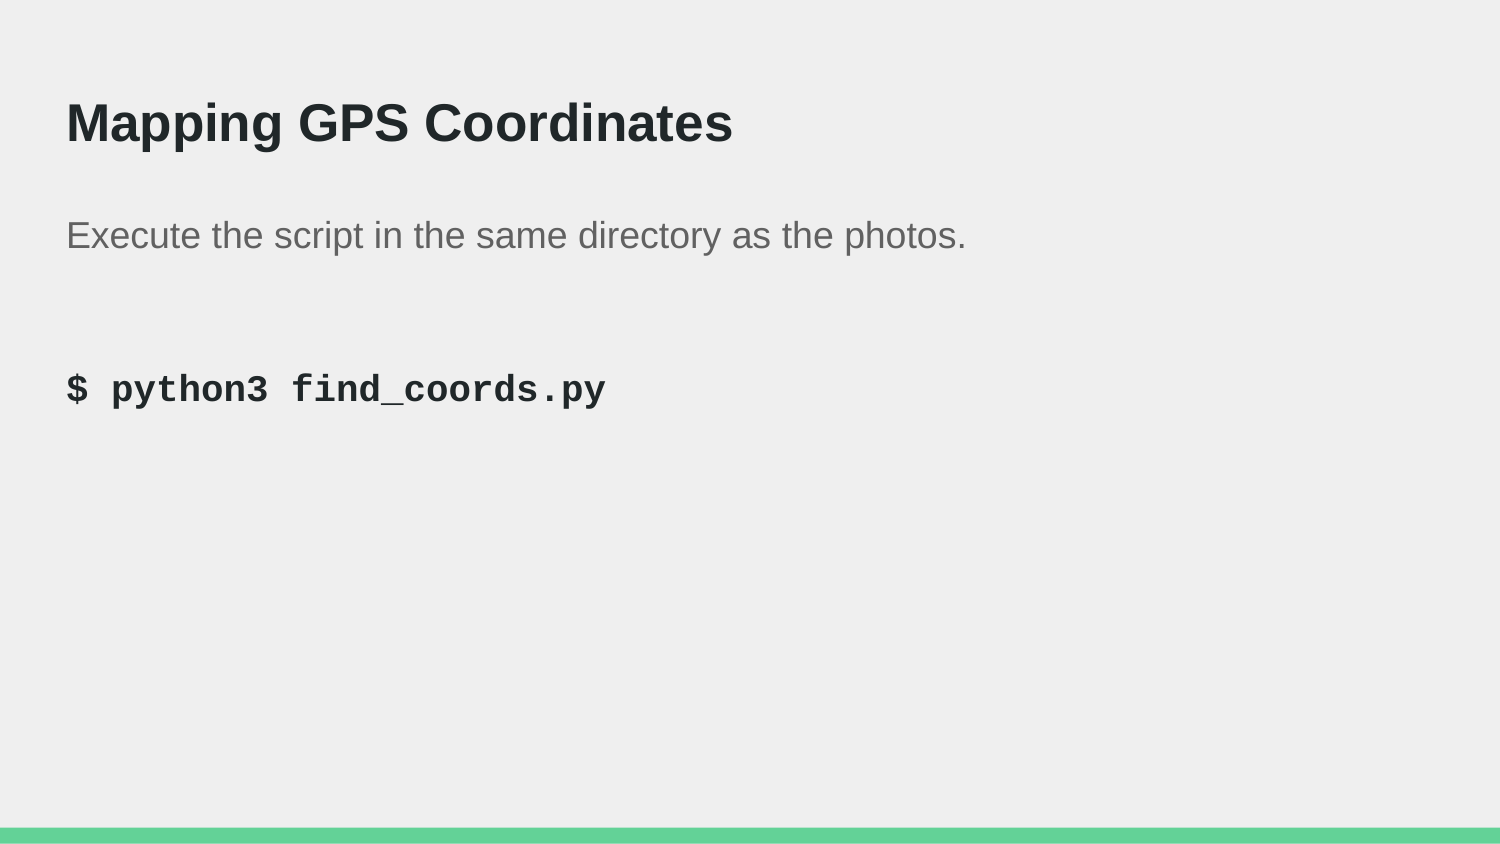

# Mapping GPS Coordinates

Execute the script in the same directory as the photos.

$ python3 find_coords.py